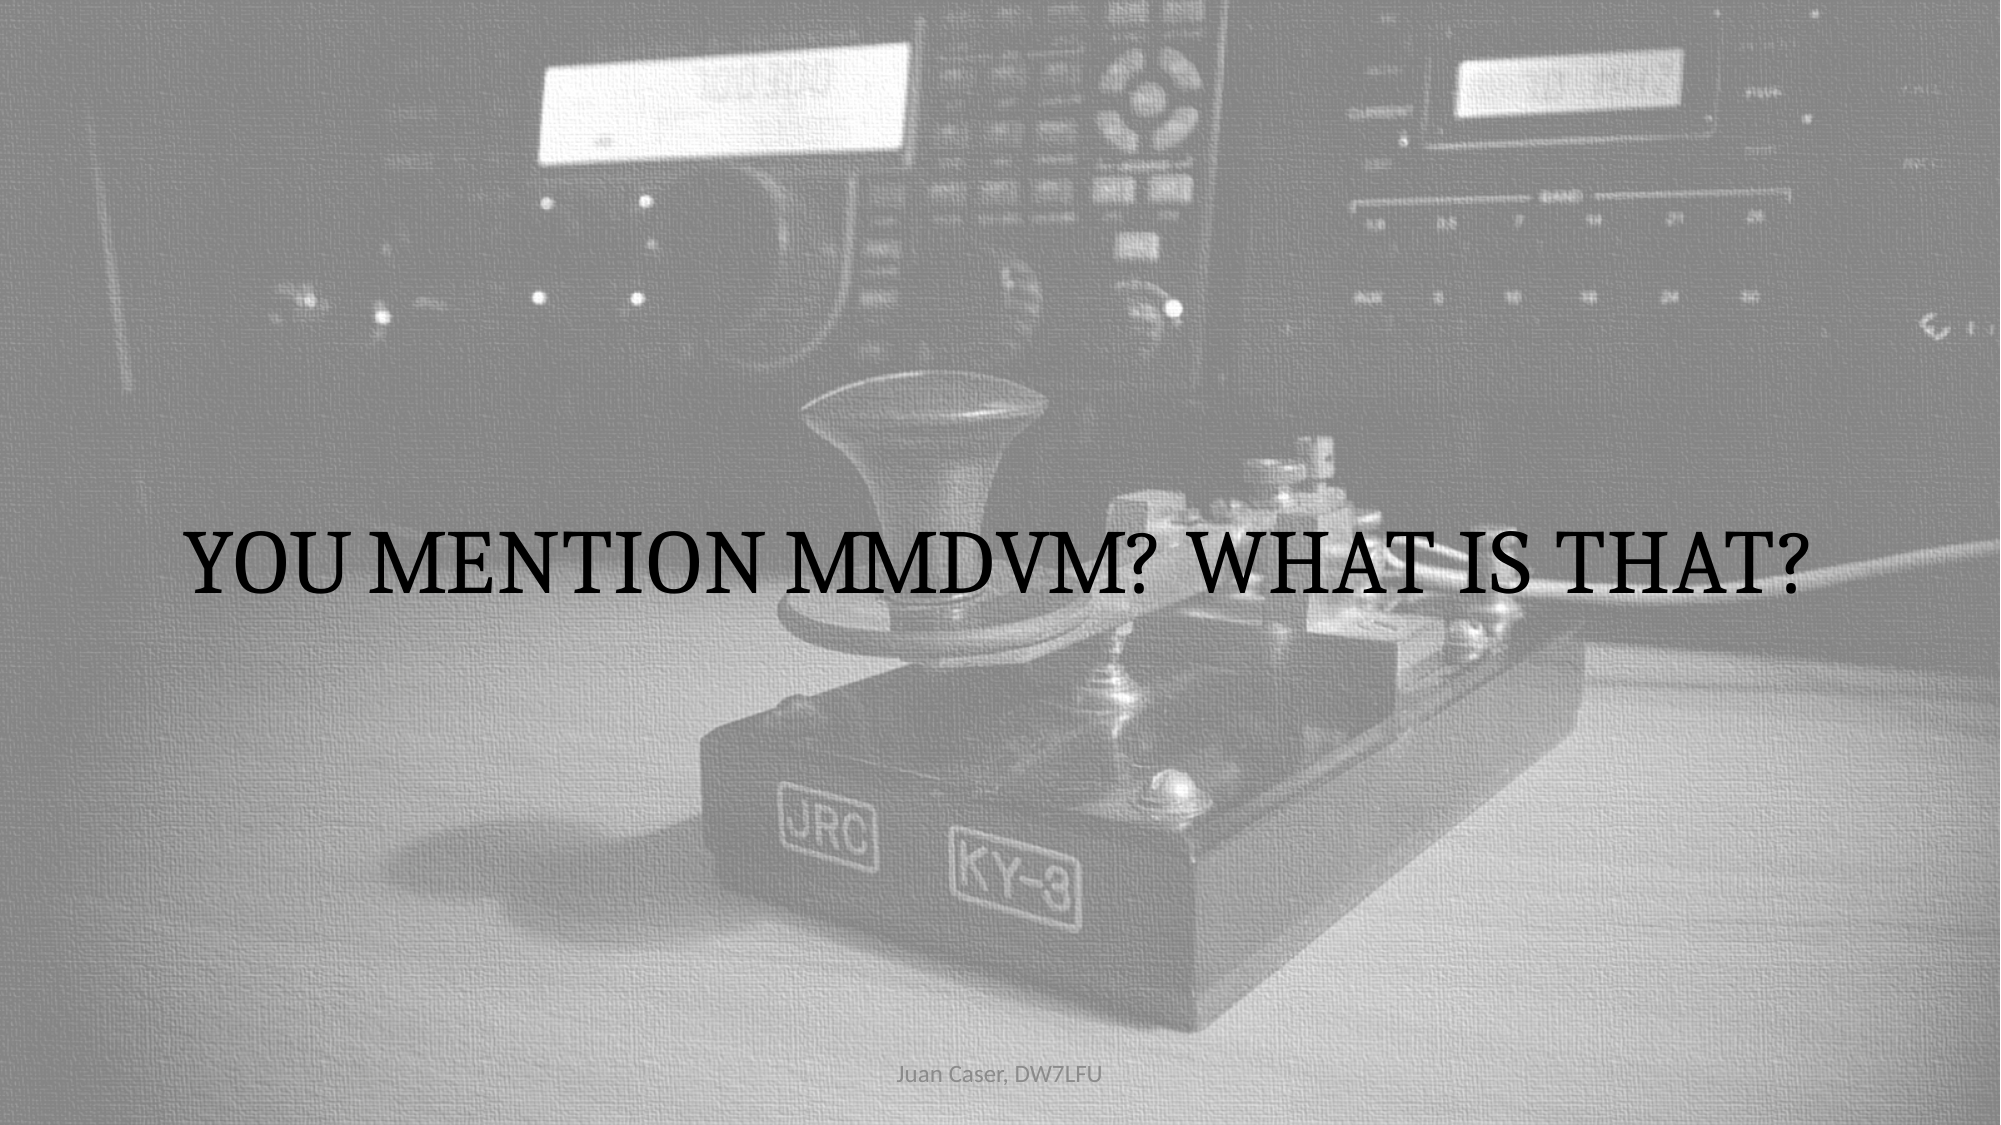

# YOU MENTION MMDVM? WHAT IS THAT?
Juan Caser, DW7LFU